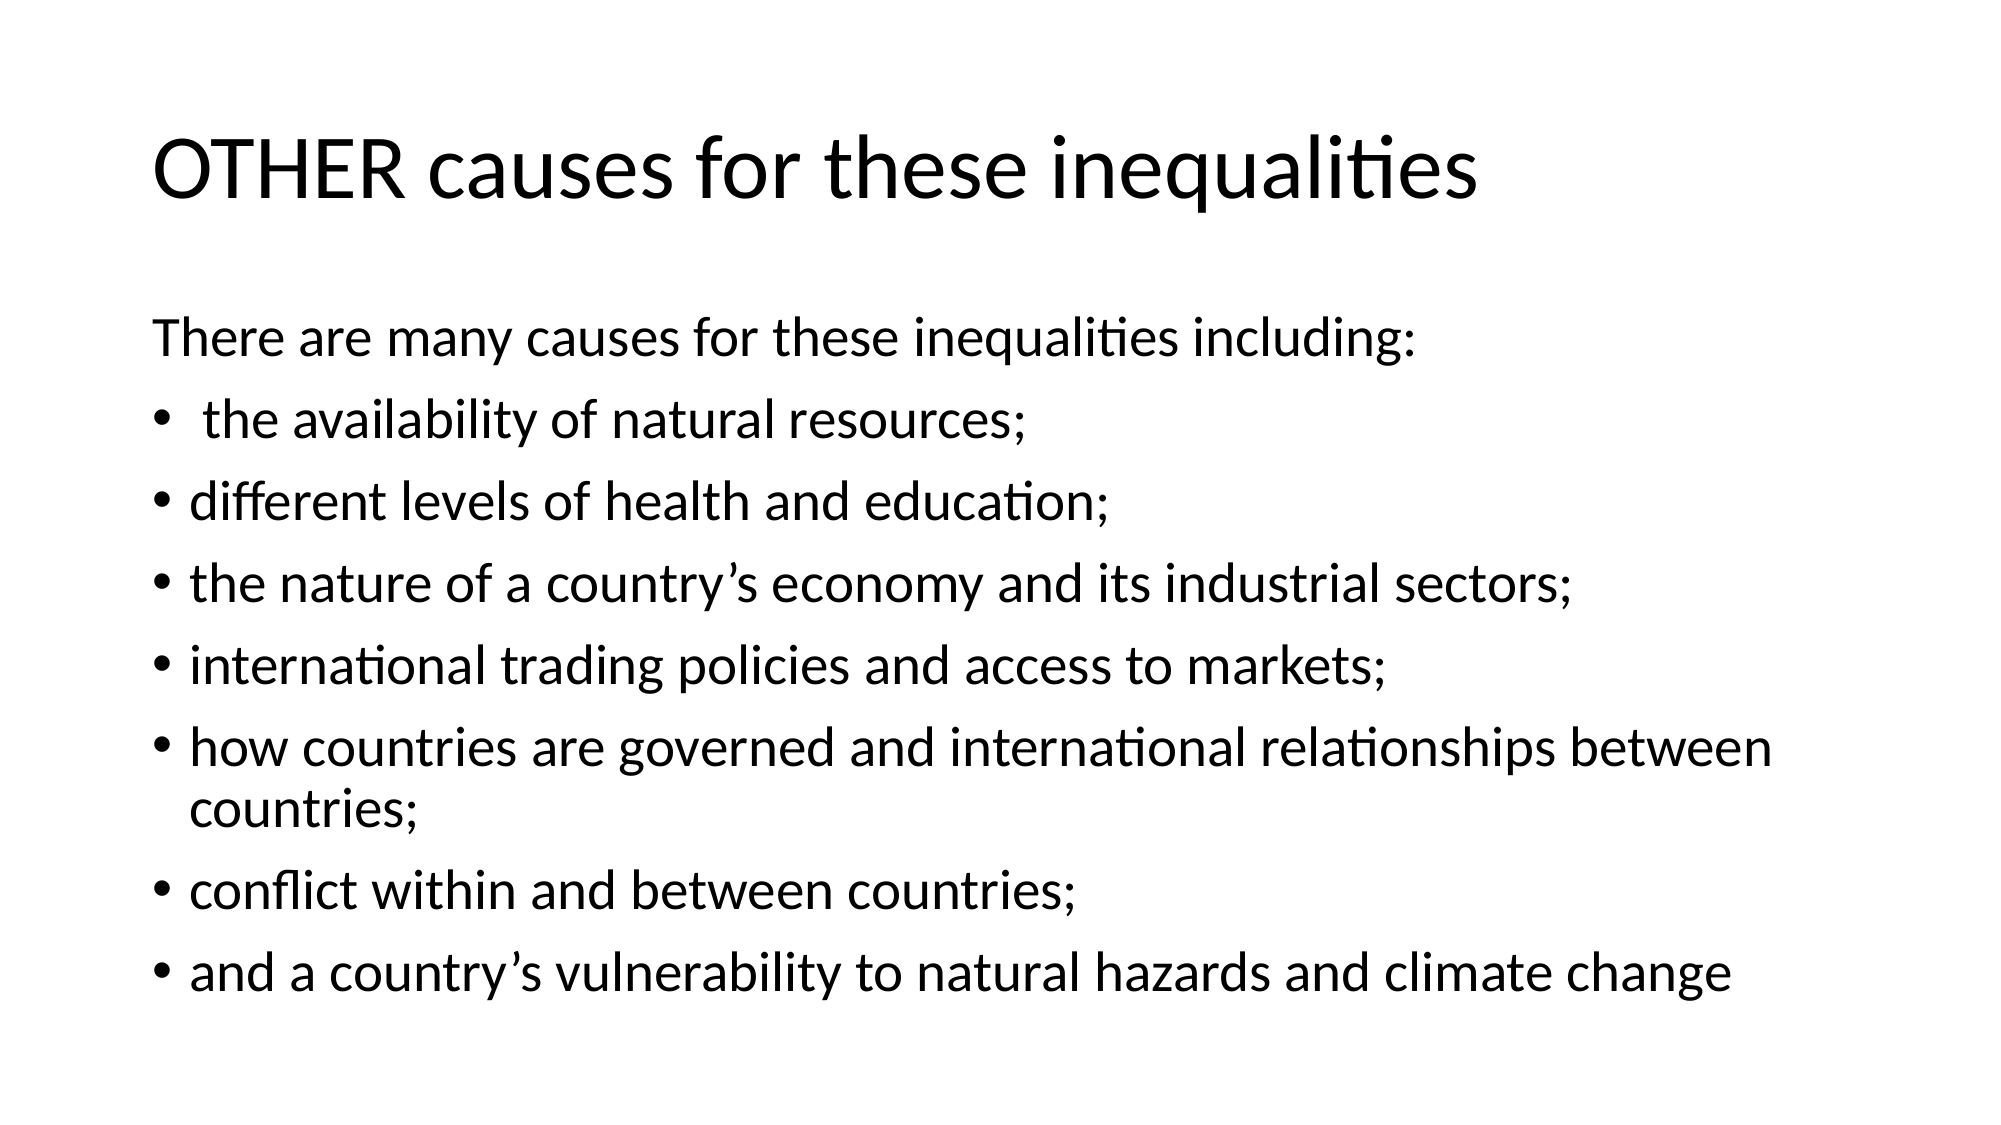

# OTHER causes for these inequalities
There are many causes for these inequalities including:
 the availability of natural resources;
different levels of health and education;
the nature of a country’s economy and its industrial sectors;
international trading policies and access to markets;
how countries are governed and international relationships between countries;
conflict within and between countries;
and a country’s vulnerability to natural hazards and climate change